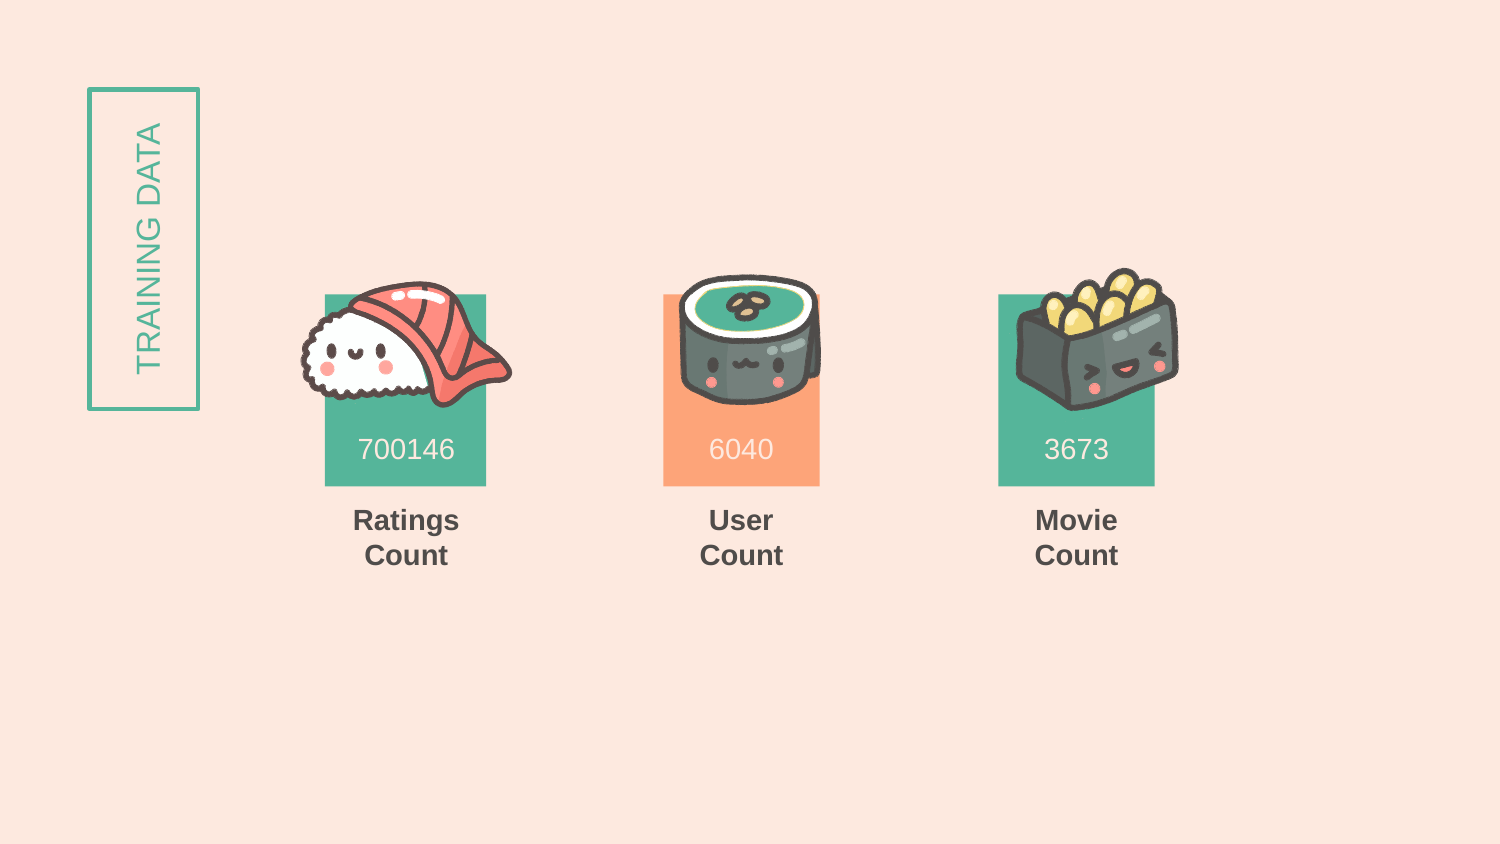

# TRAINING DATA

3673
6040
700146
Movie
Count

User
Count

Ratings
Count